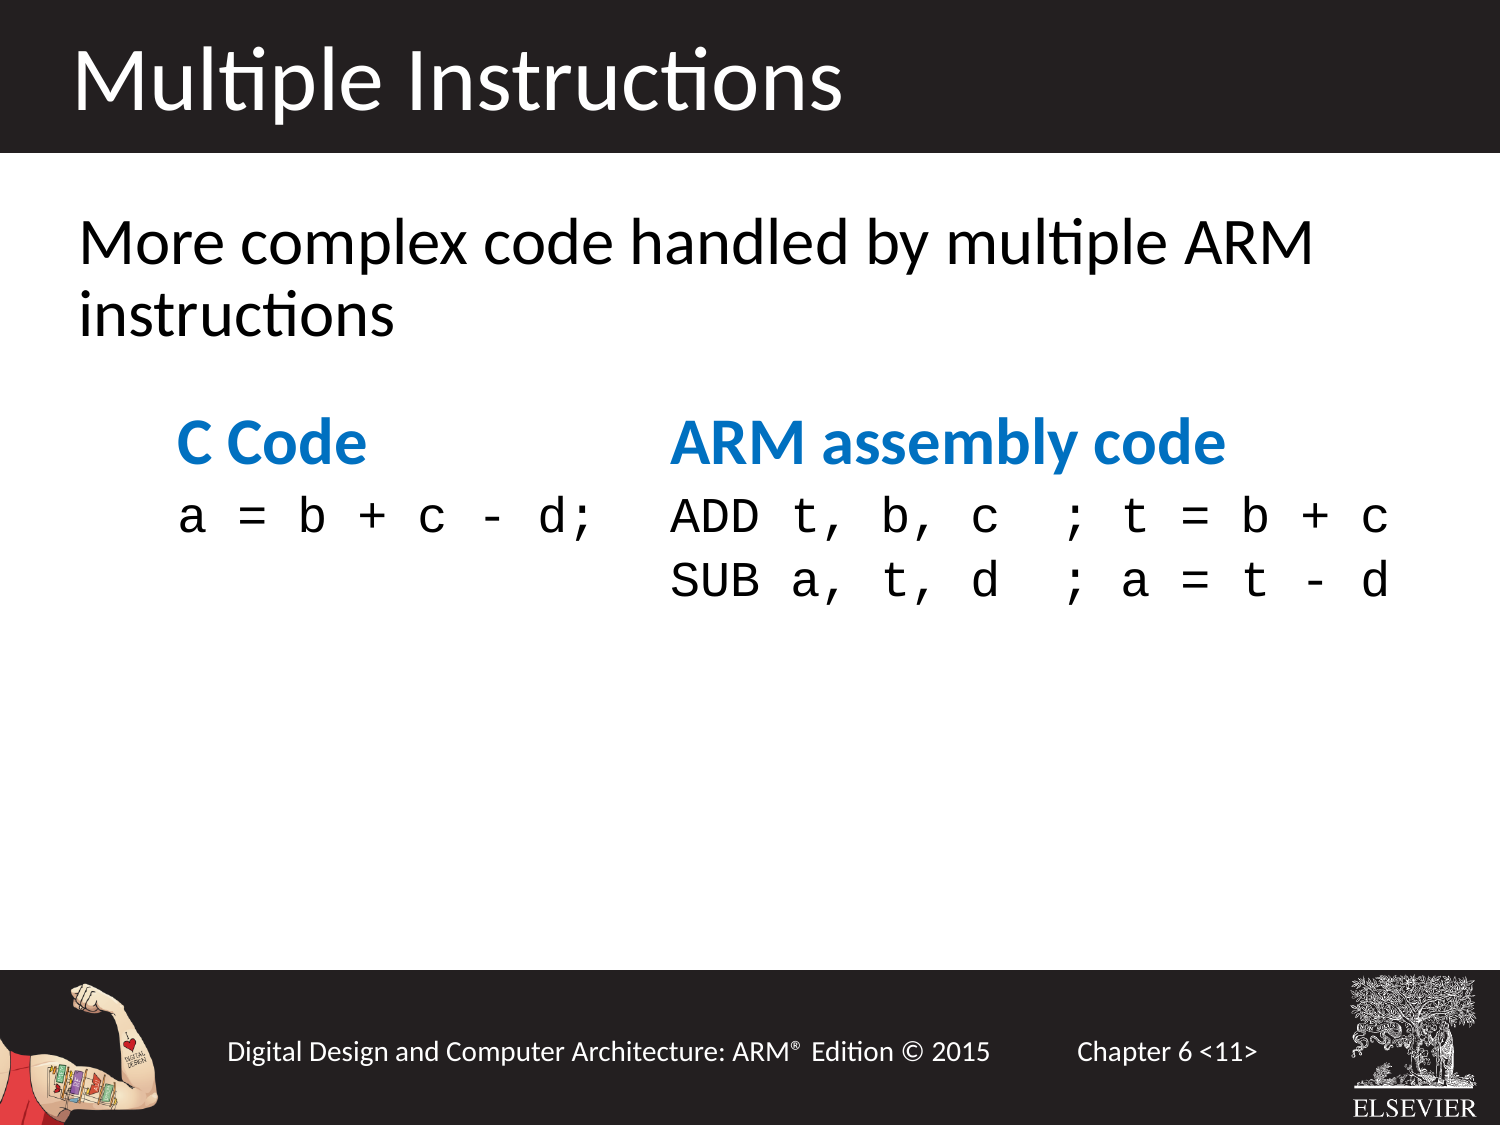

Multiple Instructions
More complex code handled by multiple ARM instructions

C Code
a = b + c - d;
ARM assembly code
ADD t, b, c  ; t = b + c
SUB a, t, d  ; a = t - d